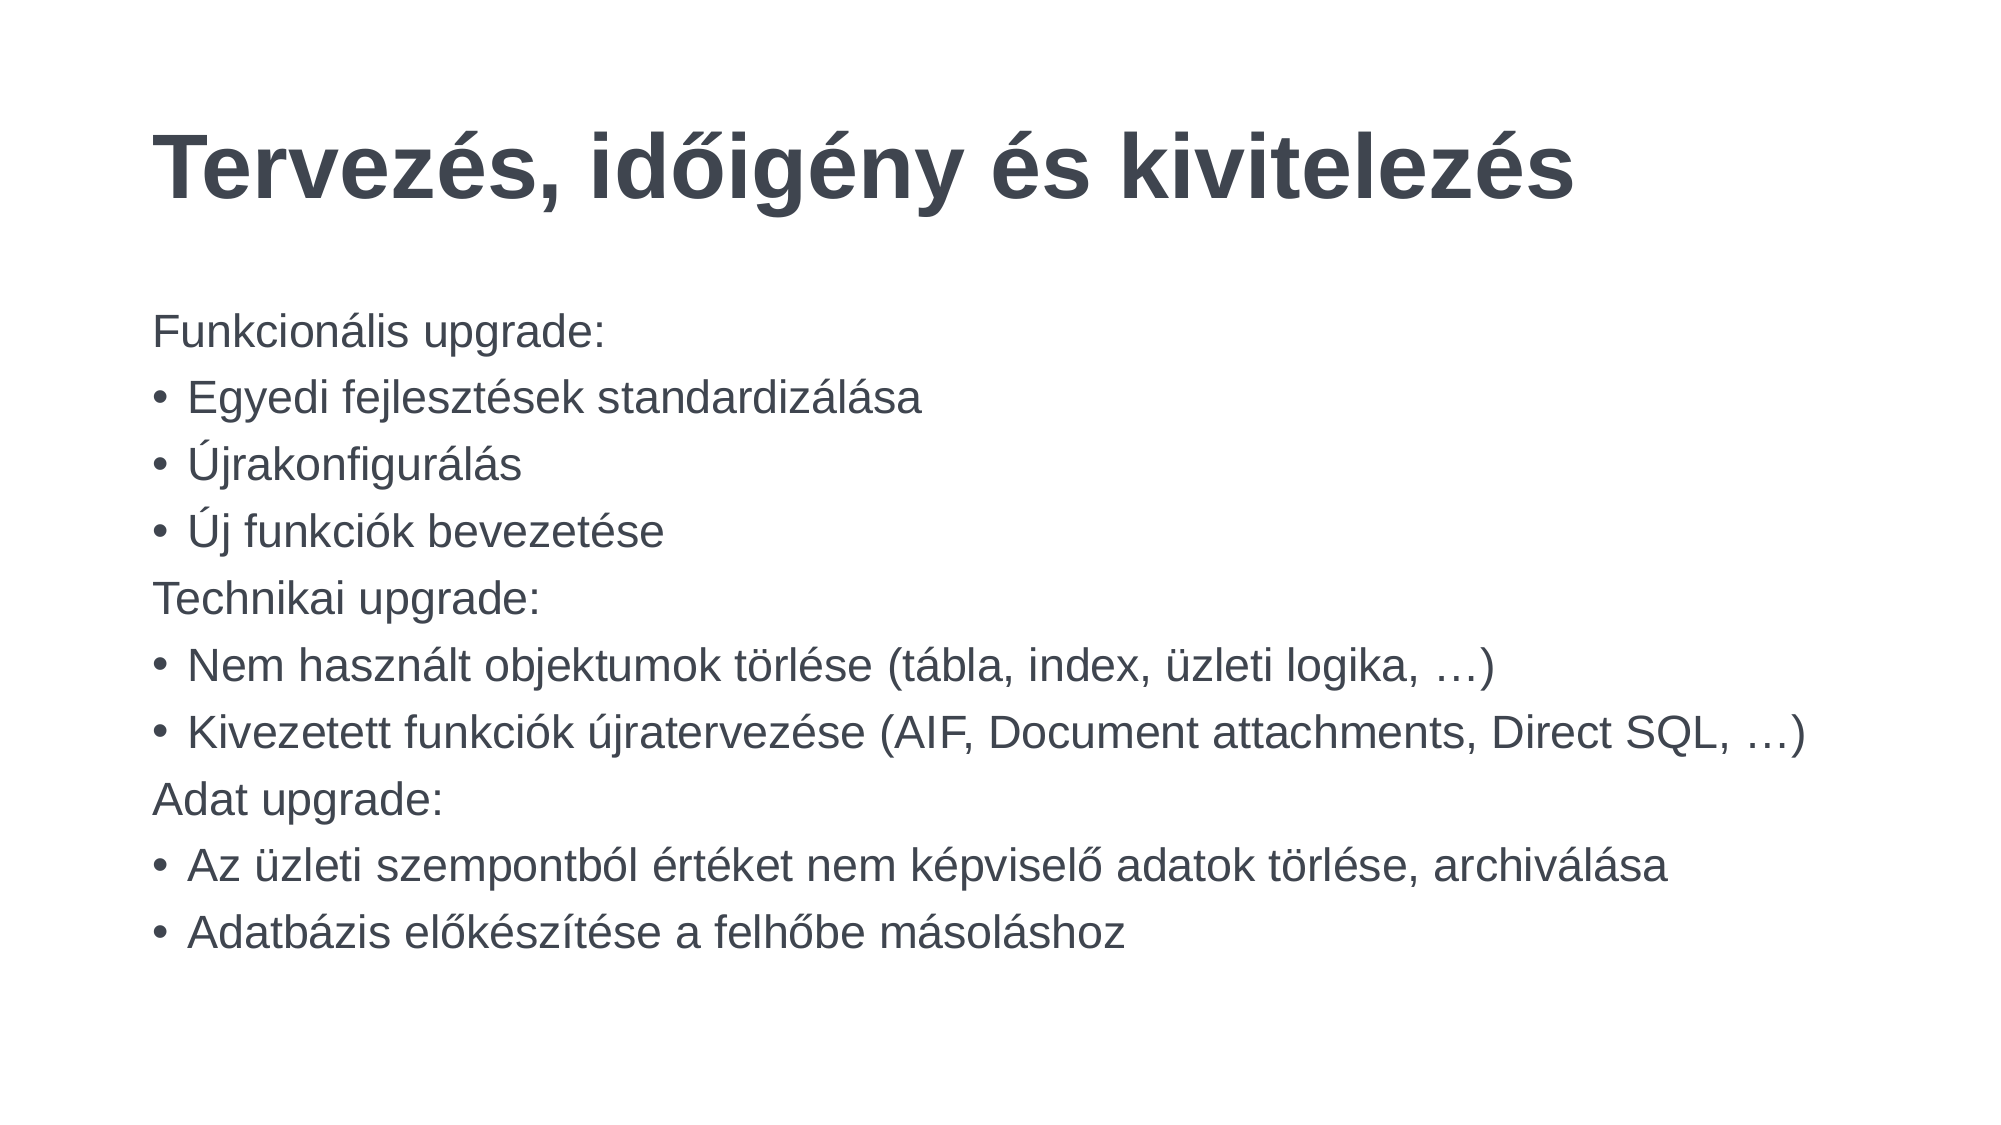

# Tervezés, időigény és kivitelezés
Funkcionális upgrade:
Egyedi fejlesztések standardizálása
Újrakonfigurálás
Új funkciók bevezetése
Technikai upgrade:
Nem használt objektumok törlése (tábla, index, üzleti logika, …)
Kivezetett funkciók újratervezése (AIF, Document attachments, Direct SQL, …)
Adat upgrade:
Az üzleti szempontból értéket nem képviselő adatok törlése, archiválása
Adatbázis előkészítése a felhőbe másoláshoz